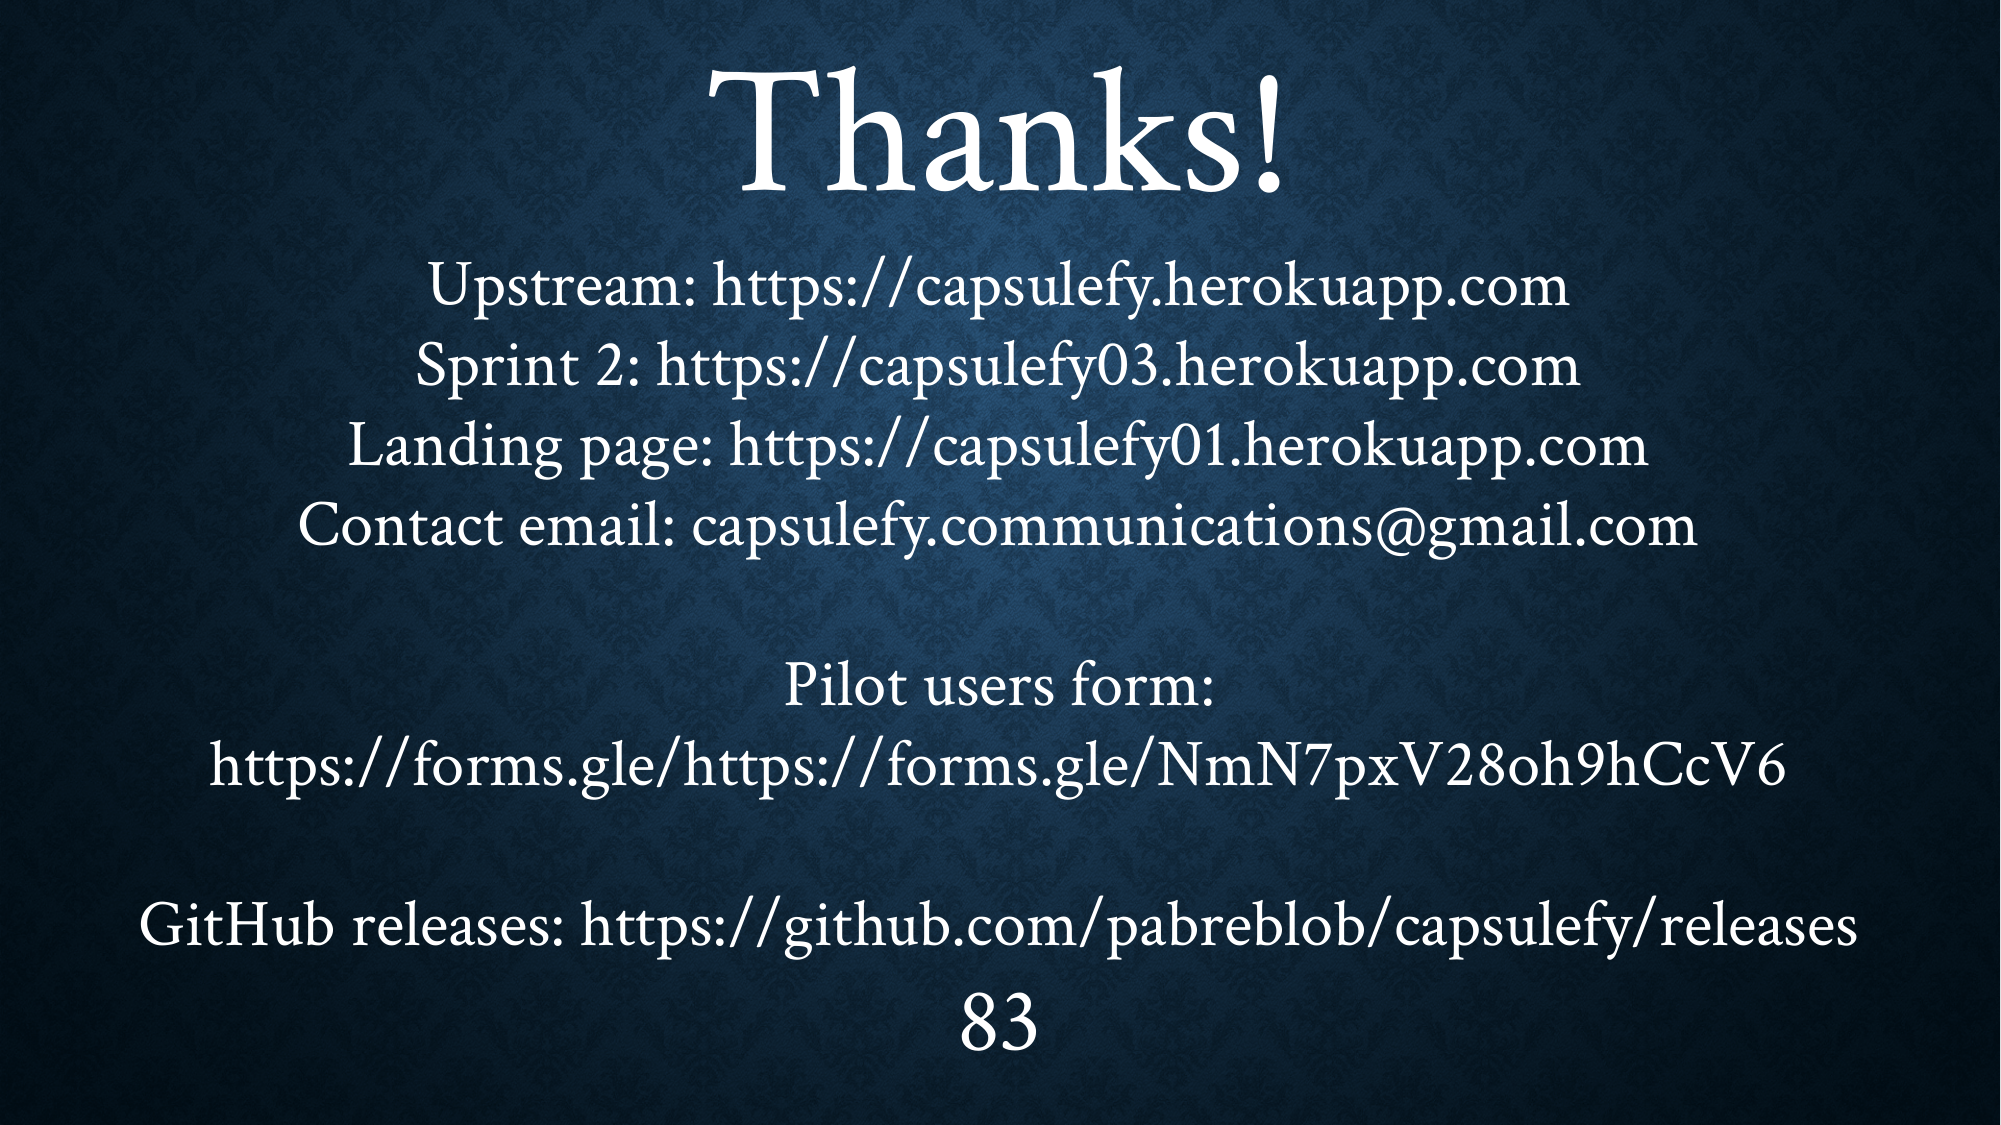

Thanks!
Upstream: https://capsulefy.herokuapp.com
Sprint 2: https://capsulefy03.herokuapp.com
Landing page: https://capsulefy01.herokuapp.com
Contact email: capsulefy.communications@gmail.com

Pilot users form: https://forms.gle/https://forms.gle/NmN7pxV28oh9hCcV6

GitHub releases: https://github.com/pabreblob/capsulefy/releases
83